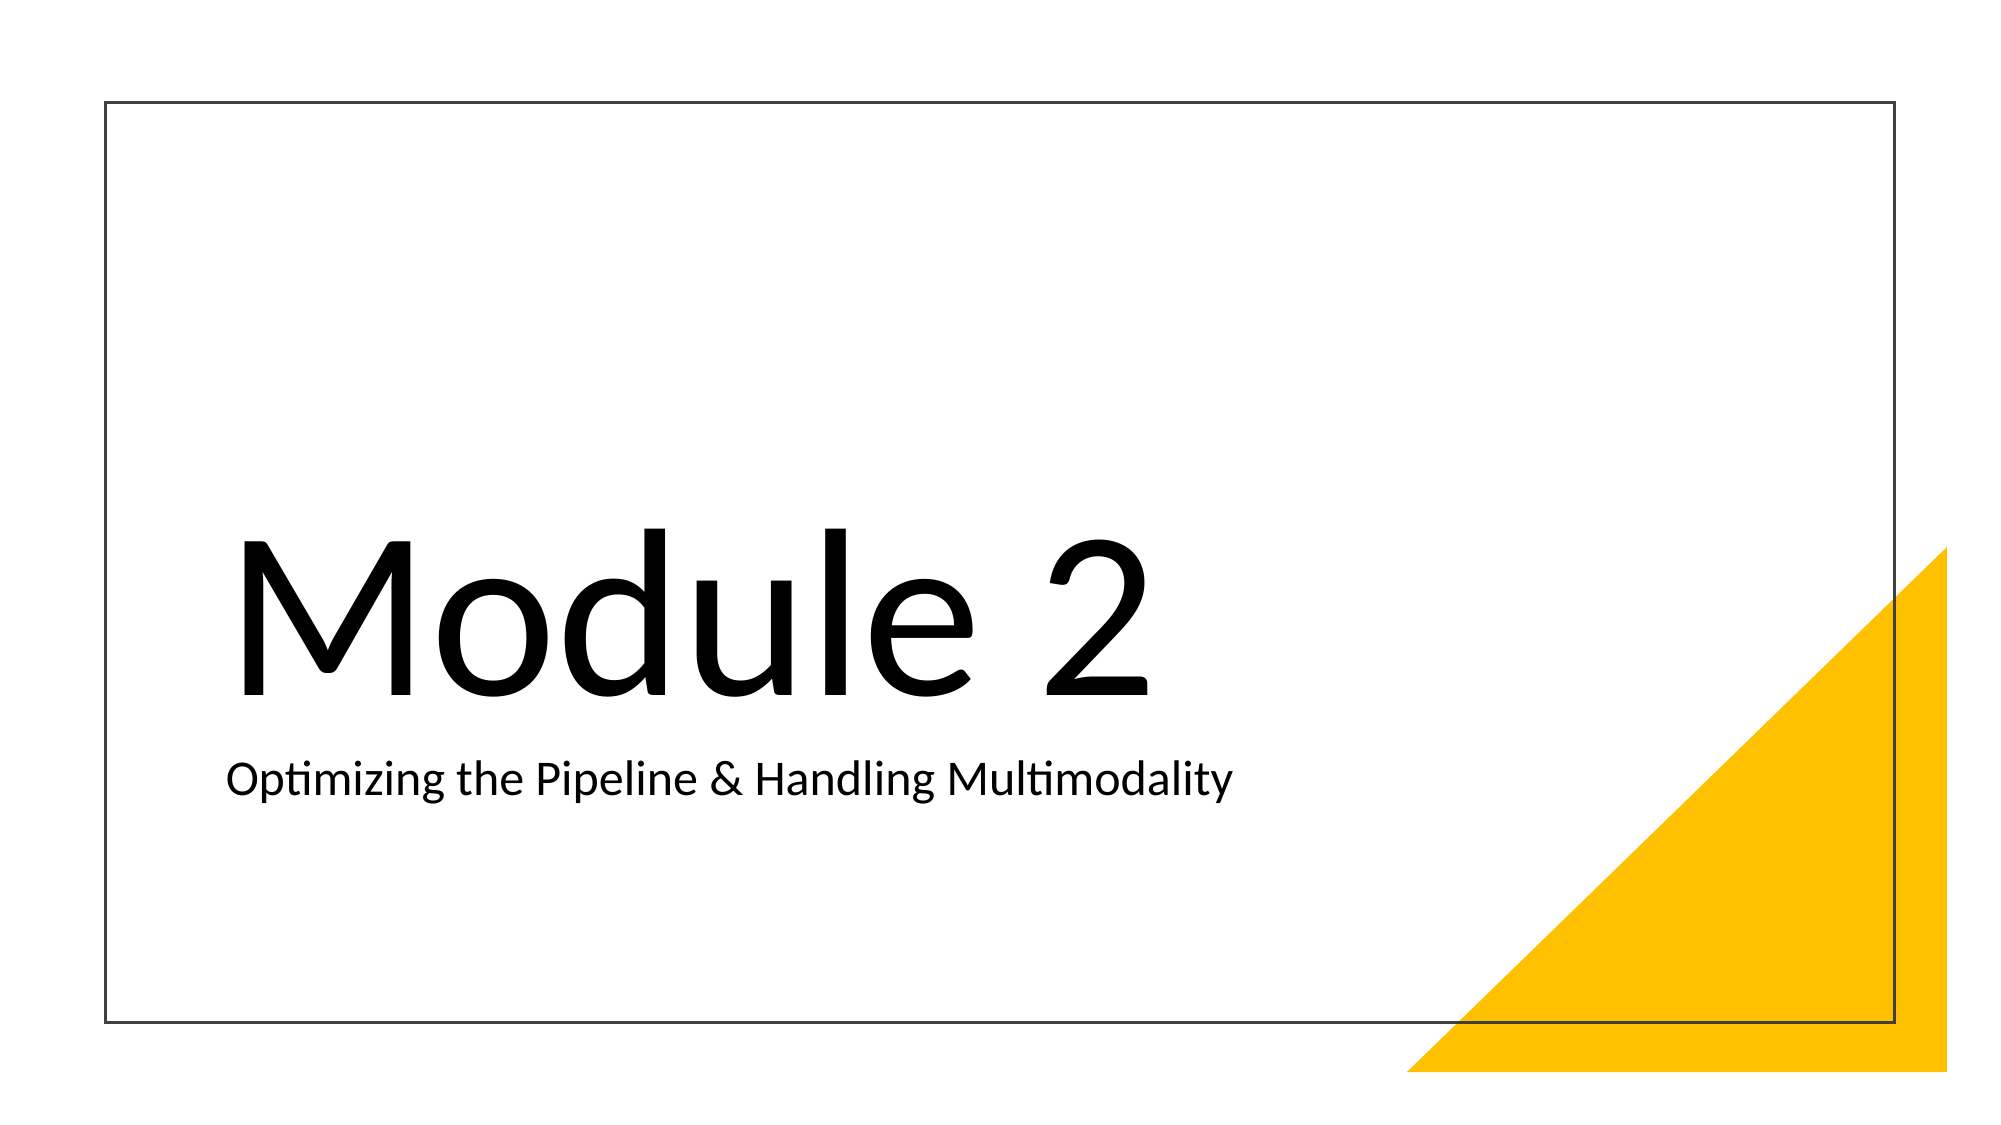

Module 2

Optimizing the Pipeline & Handling Multimodality